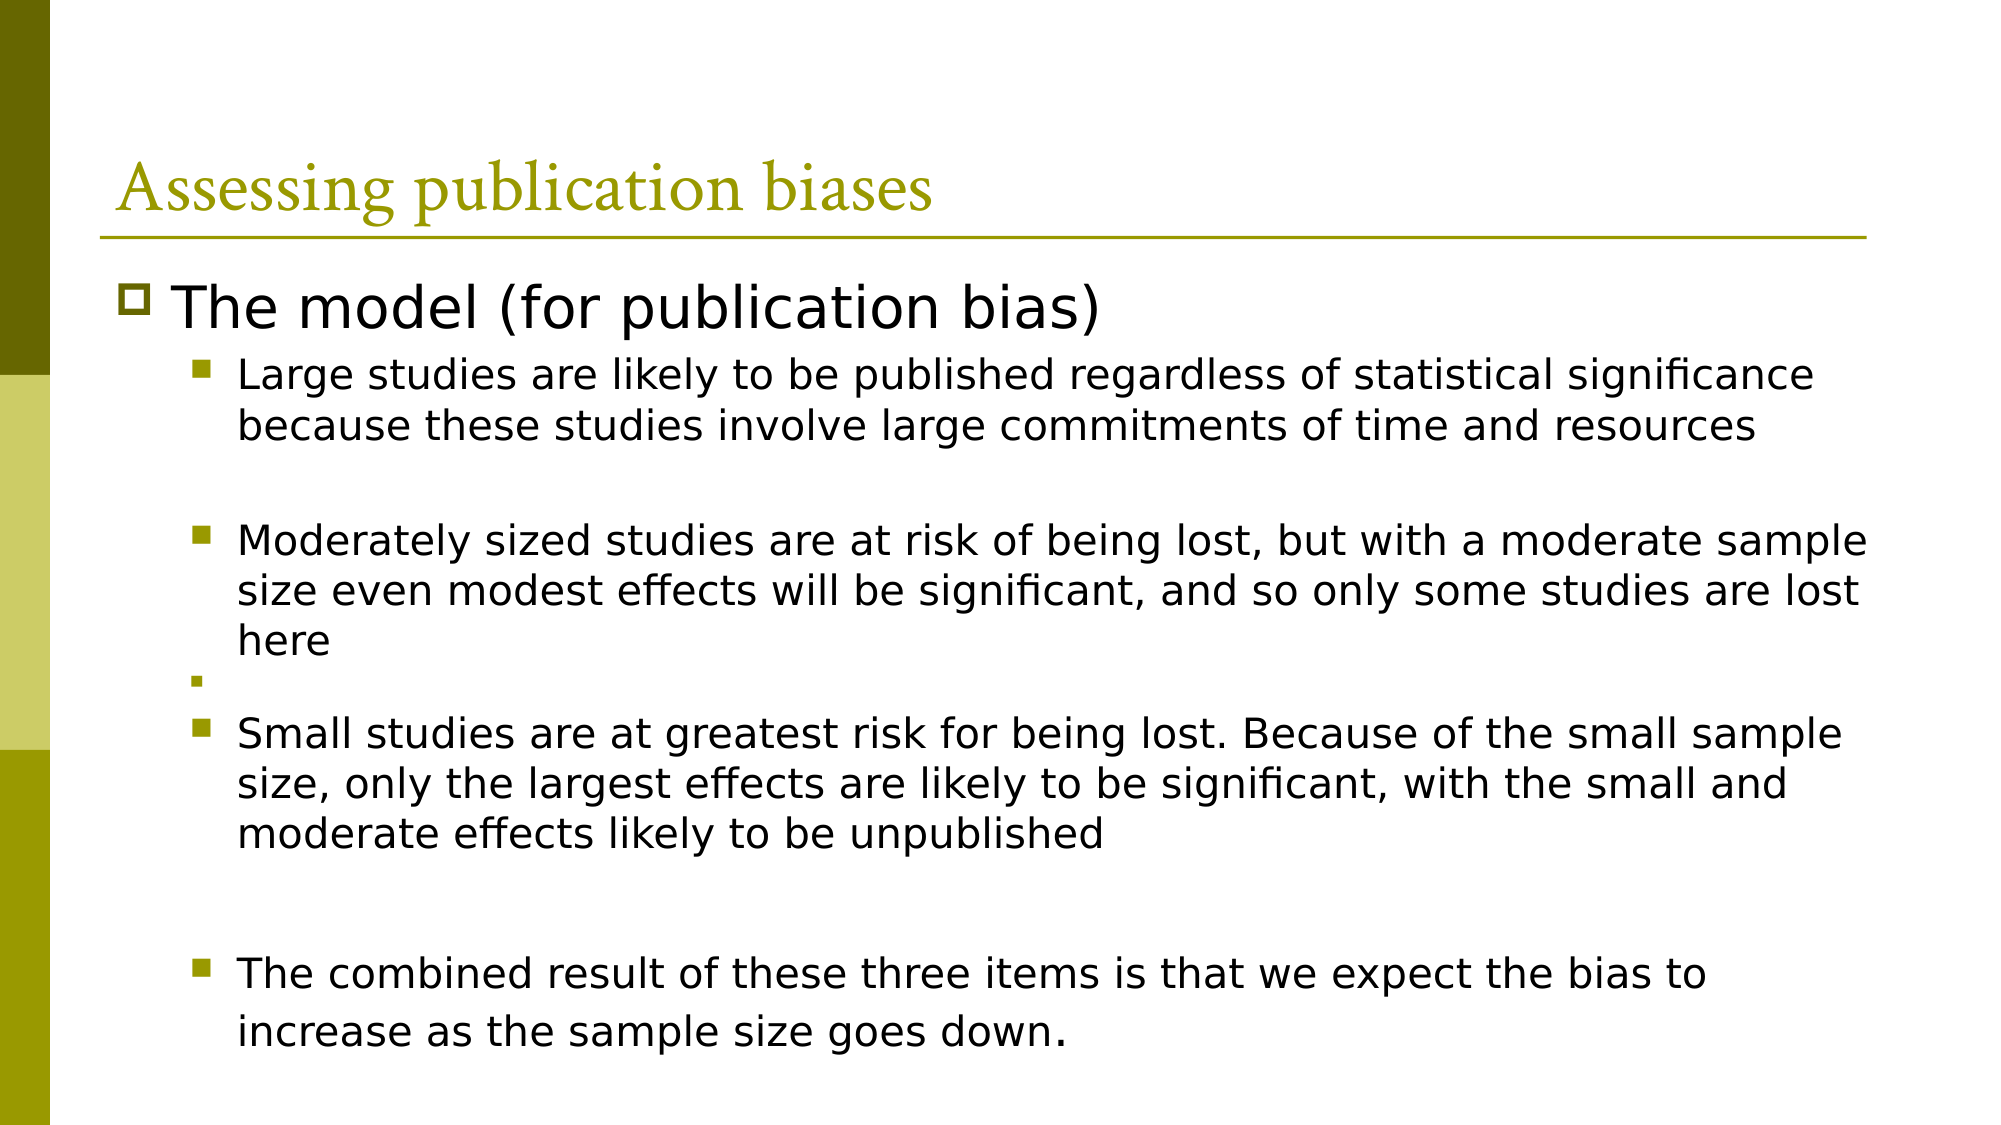

# Assessing publication biases
The model (for publication bias)
Large studies are likely to be published regardless of statistical significance because these studies involve large commitments of time and resources

Moderately sized studies are at risk of being lost, but with a moderate sample size even modest effects will be significant, and so only some studies are lost here

Small studies are at greatest risk for being lost. Because of the small sample size, only the largest effects are likely to be significant, with the small and moderate effects likely to be unpublished

The combined result of these three items is that we expect the bias to increase as the sample size goes down.